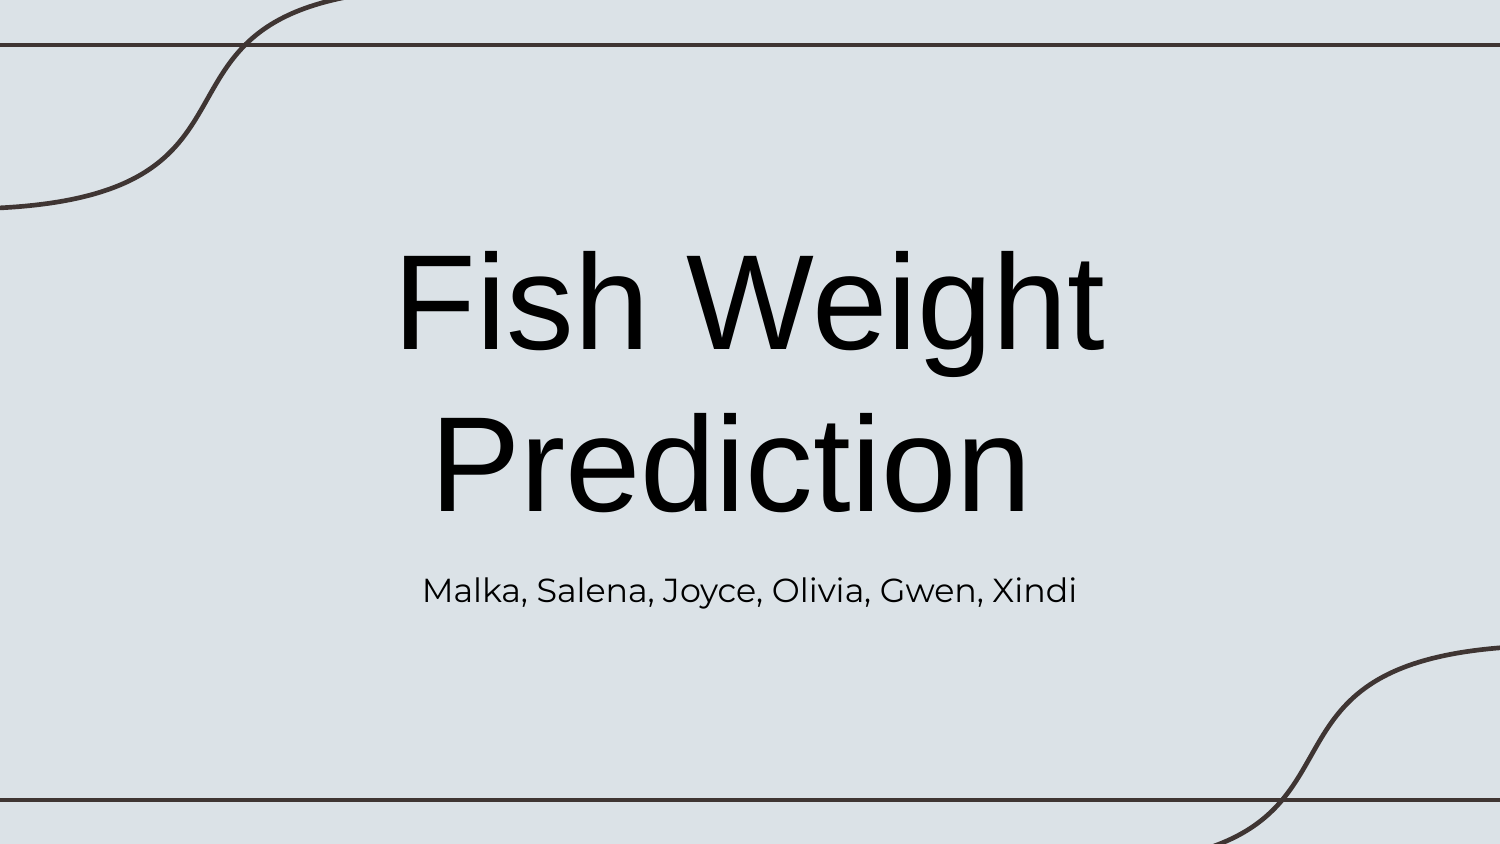

# Fish Weight Prediction
Malka, Salena, Joyce, Olivia, Gwen, Xindi